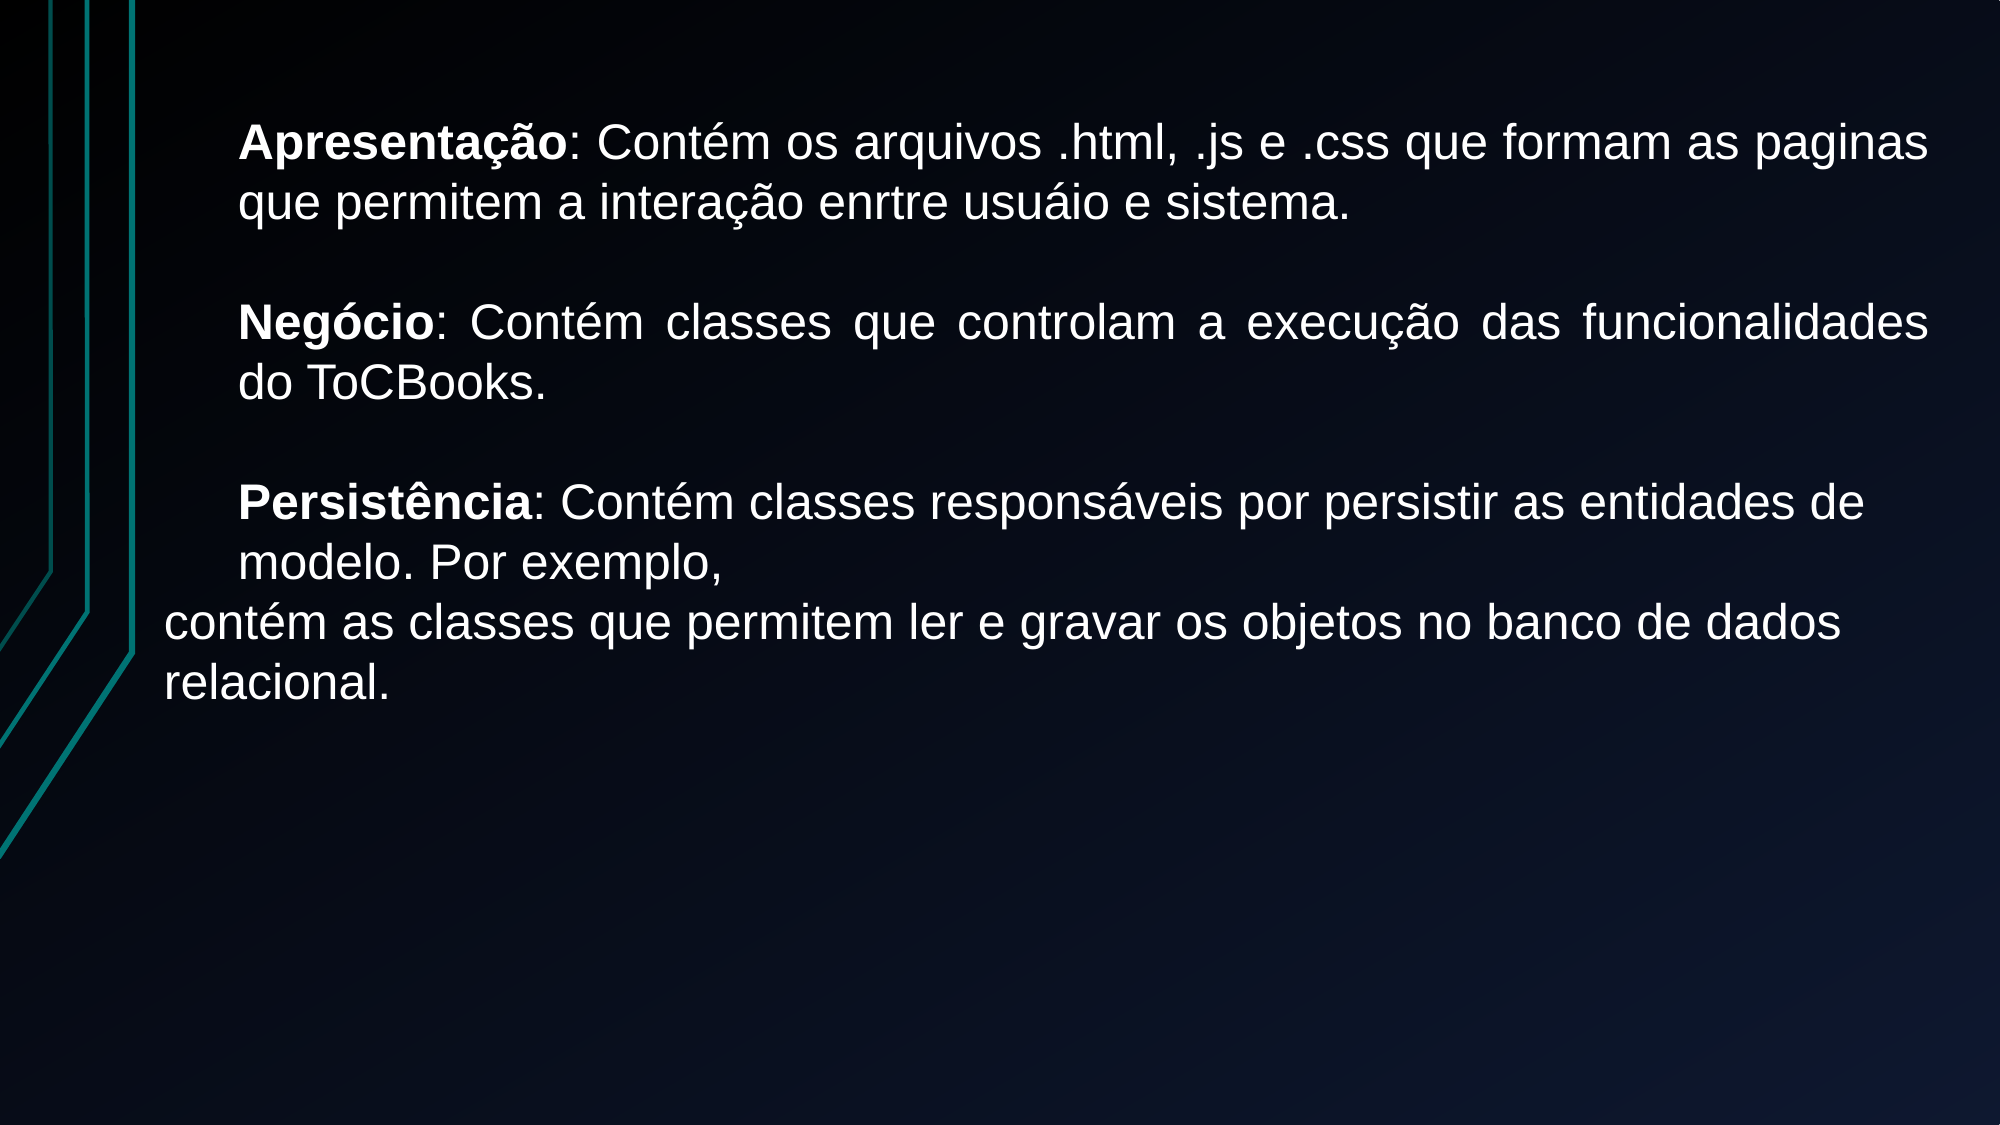

Apresentação: Contém os arquivos .html, .js e .css que formam as paginas que permitem a interação enrtre usuáio e sistema.

Negócio: Contém classes que controlam a execução das funcionalidades do ToCBooks.

Persistência: Contém classes responsáveis por persistir as entidades de modelo. Por exemplo,
contém as classes que permitem ler e gravar os objetos no banco de dados relacional.